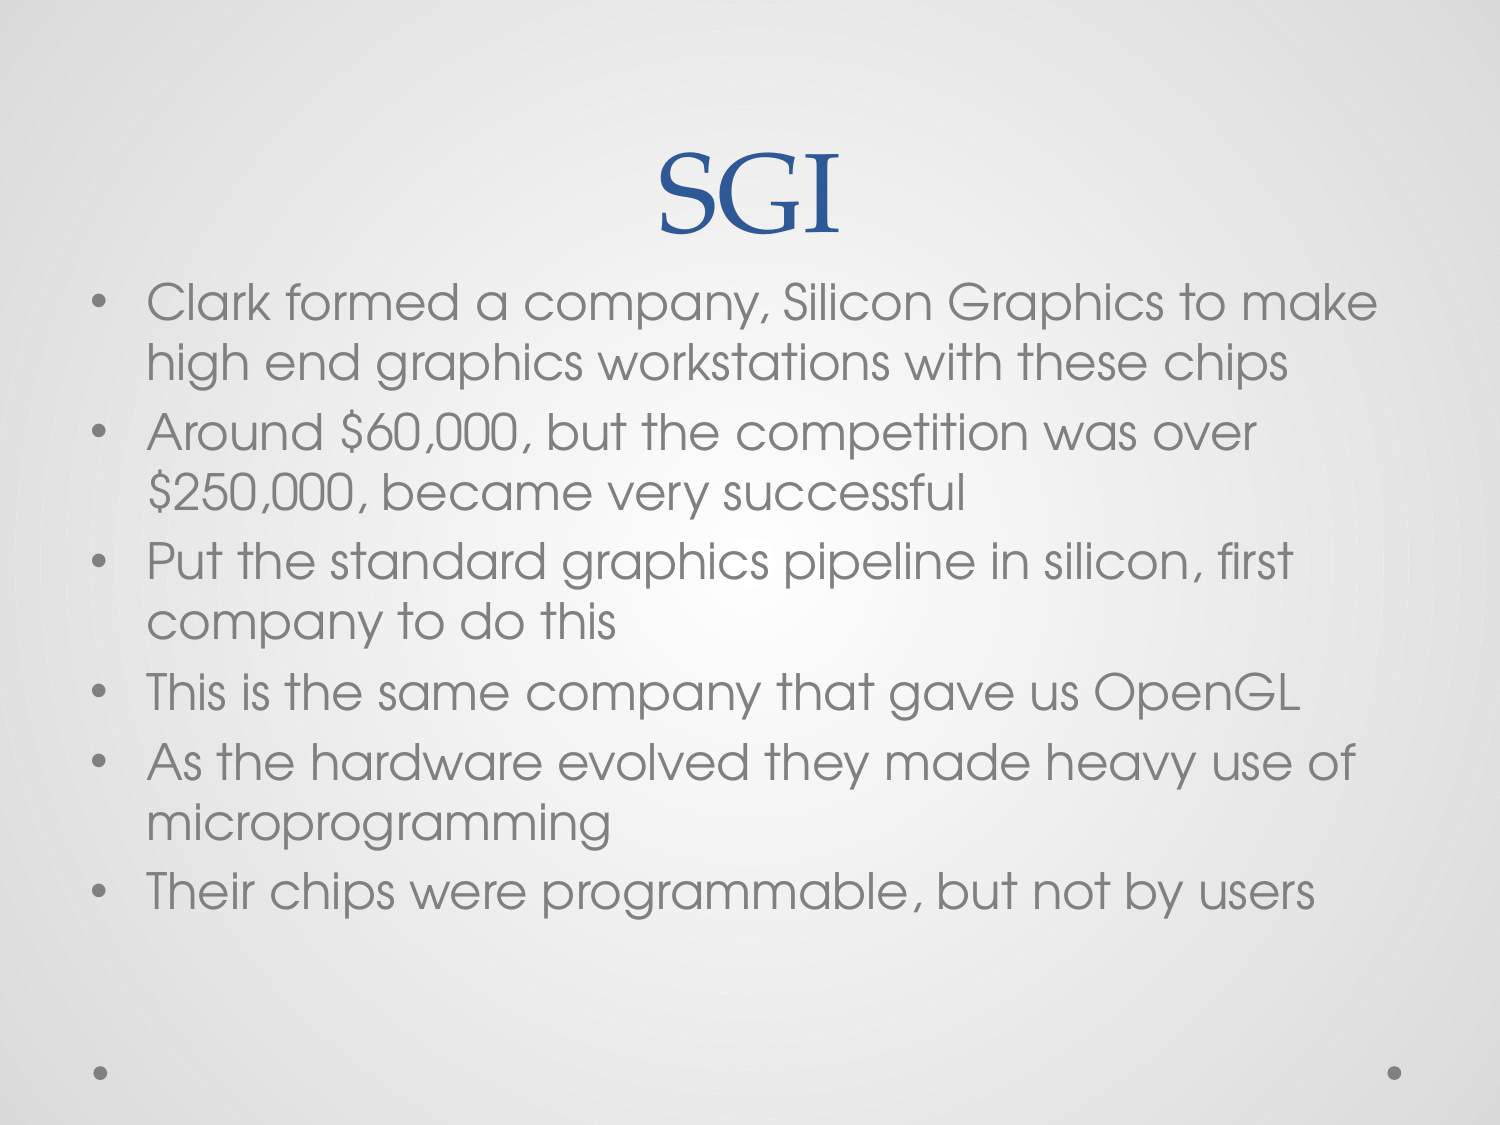

# SGI
Clark formed a company, Silicon Graphics to make high end graphics workstations with these chips
Around $60,000, but the competition was over $250,000, became very successful
Put the standard graphics pipeline in silicon, first company to do this
This is the same company that gave us OpenGL
As the hardware evolved they made heavy use of microprogramming
Their chips were programmable, but not by users